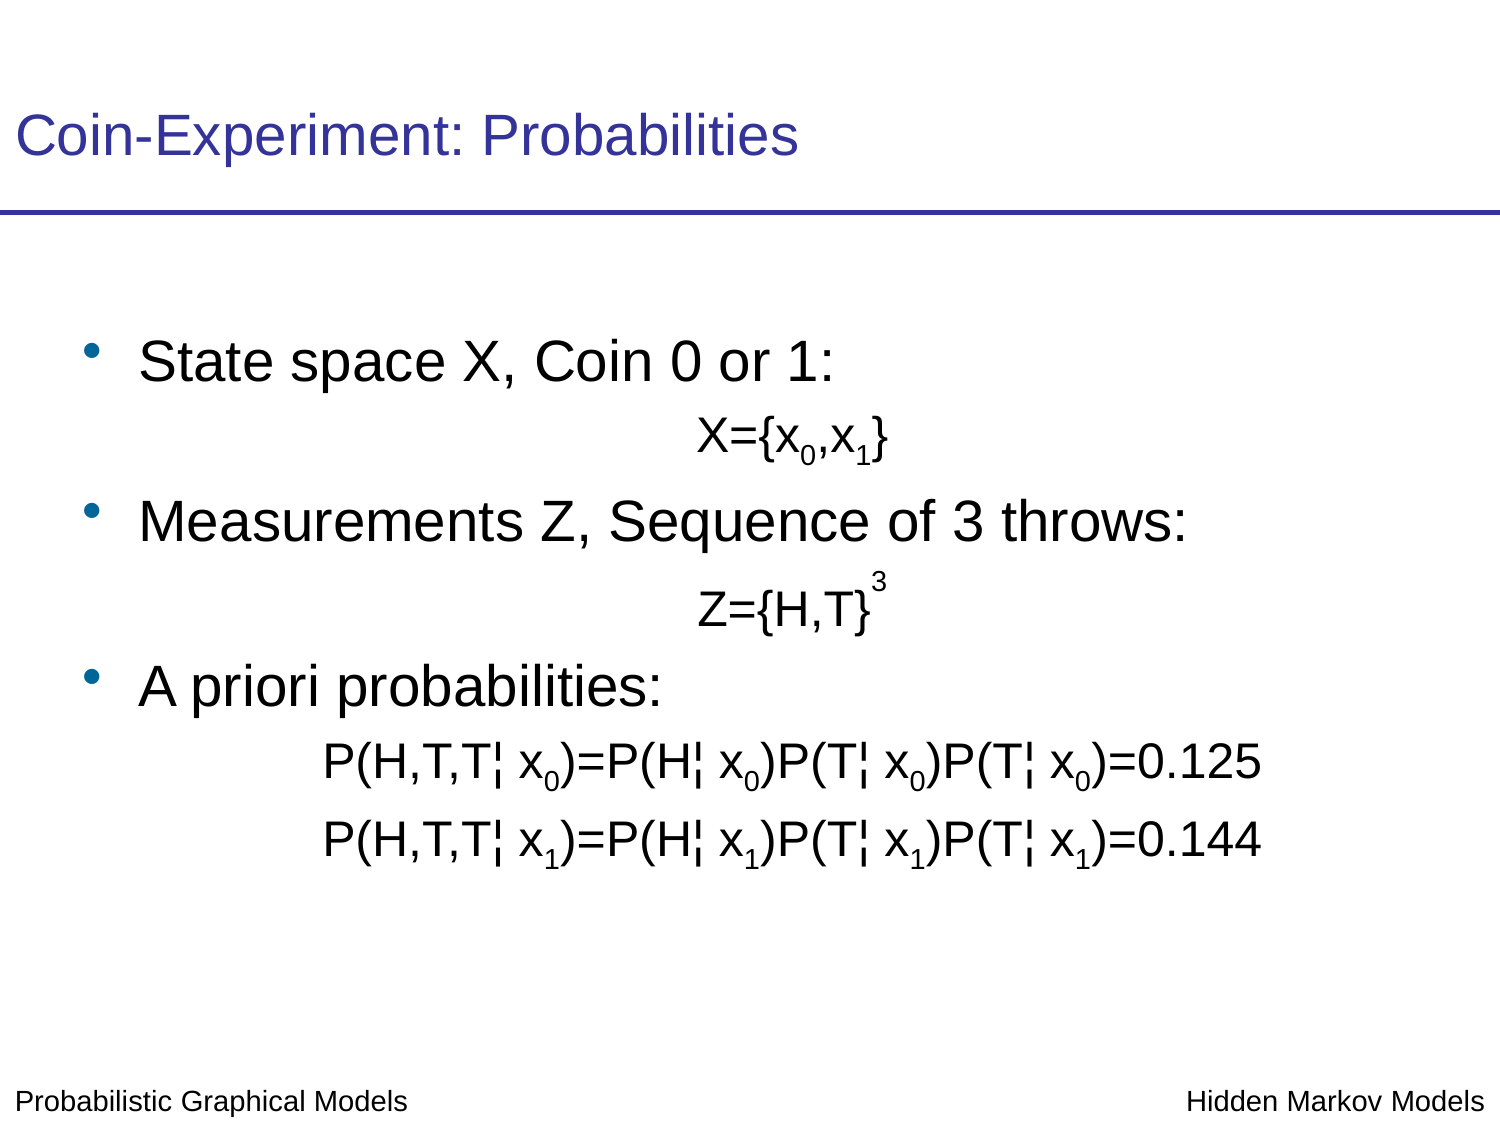

# Coin-Experiment: Probabilities

State space X, Coin 0 or 1:
X={x0,x1}
Measurements Z, Sequence of 3 throws:
Z={H,T}3
A priori probabilities:
P(H,T,T¦ x0)=P(H¦ x0)P(T¦ x0)P(T¦ x0)=0.125
P(H,T,T¦ x1)=P(H¦ x1)P(T¦ x1)P(T¦ x1)=0.144